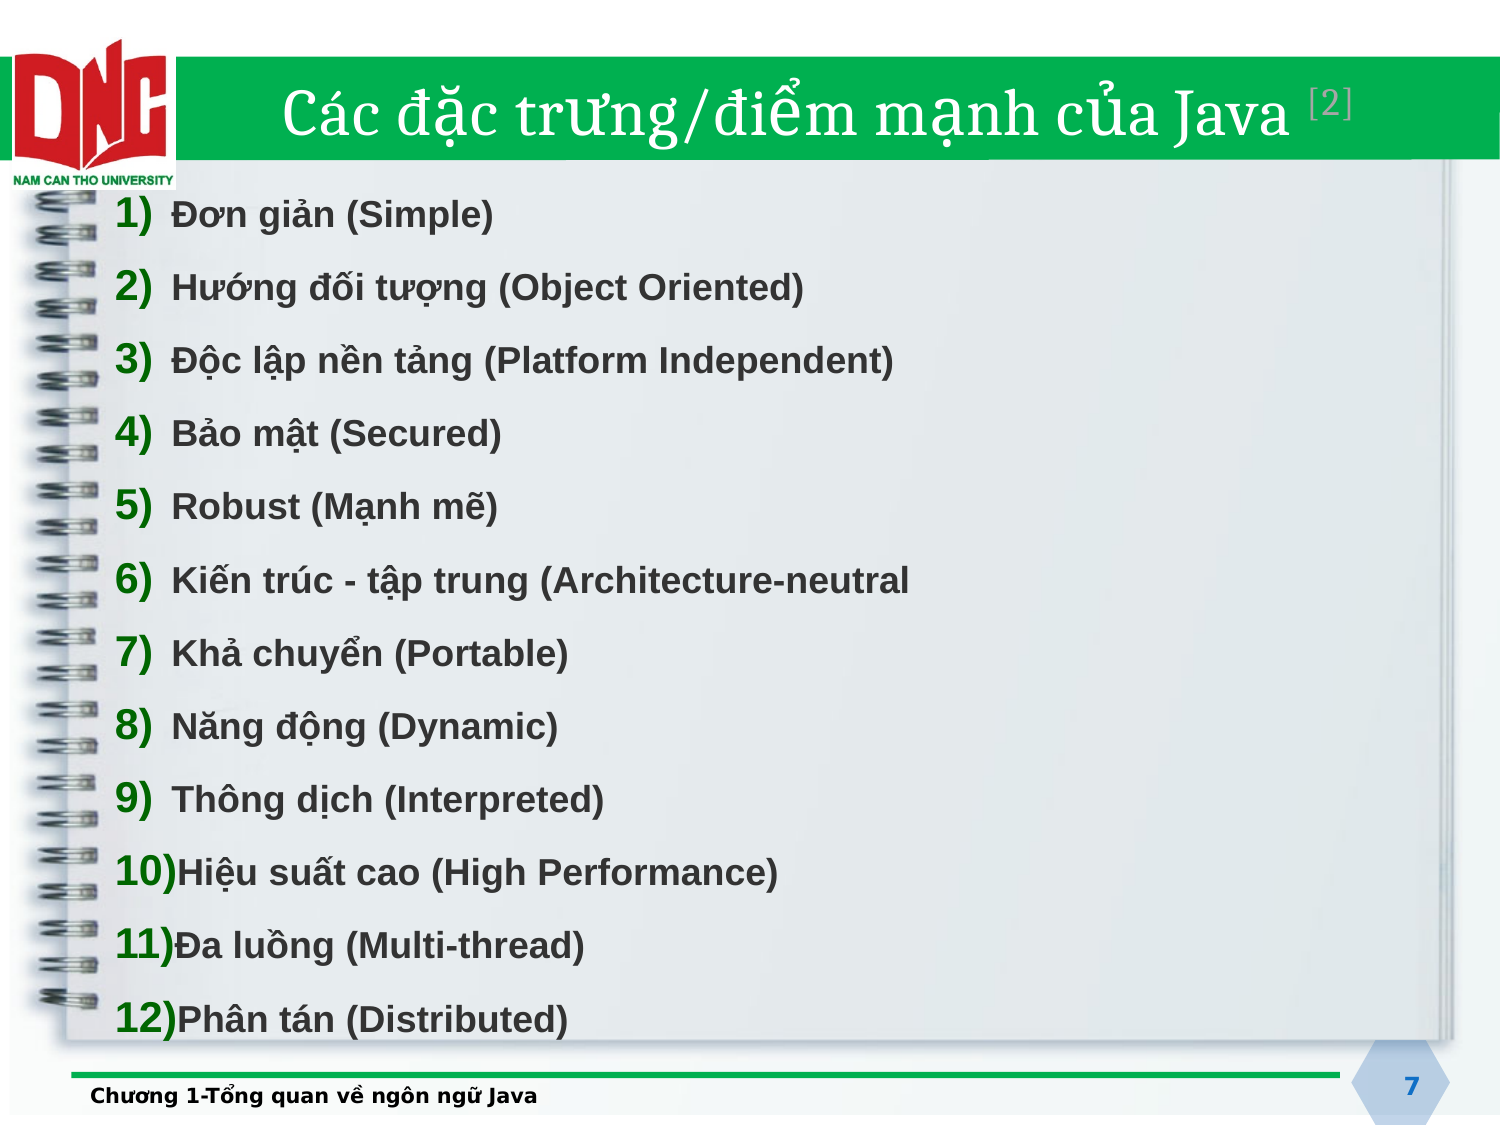

# Các đặc trưng/điểm mạnh của Java [2]
Đơn giản (Simple)
Hướng đối tượng (Object Oriented)
Độc lập nền tảng (Platform Independent)
Bảo mật (Secured)
Robust (Mạnh mẽ)
Kiến trúc - tập trung (Architecture-neutral
Khả chuyển (Portable)
Năng động (Dynamic)
Thông dịch (Interpreted)
Hiệu suất cao (High Performance)
Đa luồng (Multi-thread)
Phân tán (Distributed)

7
Chương 1-Tổng quan về ngôn ngữ Java